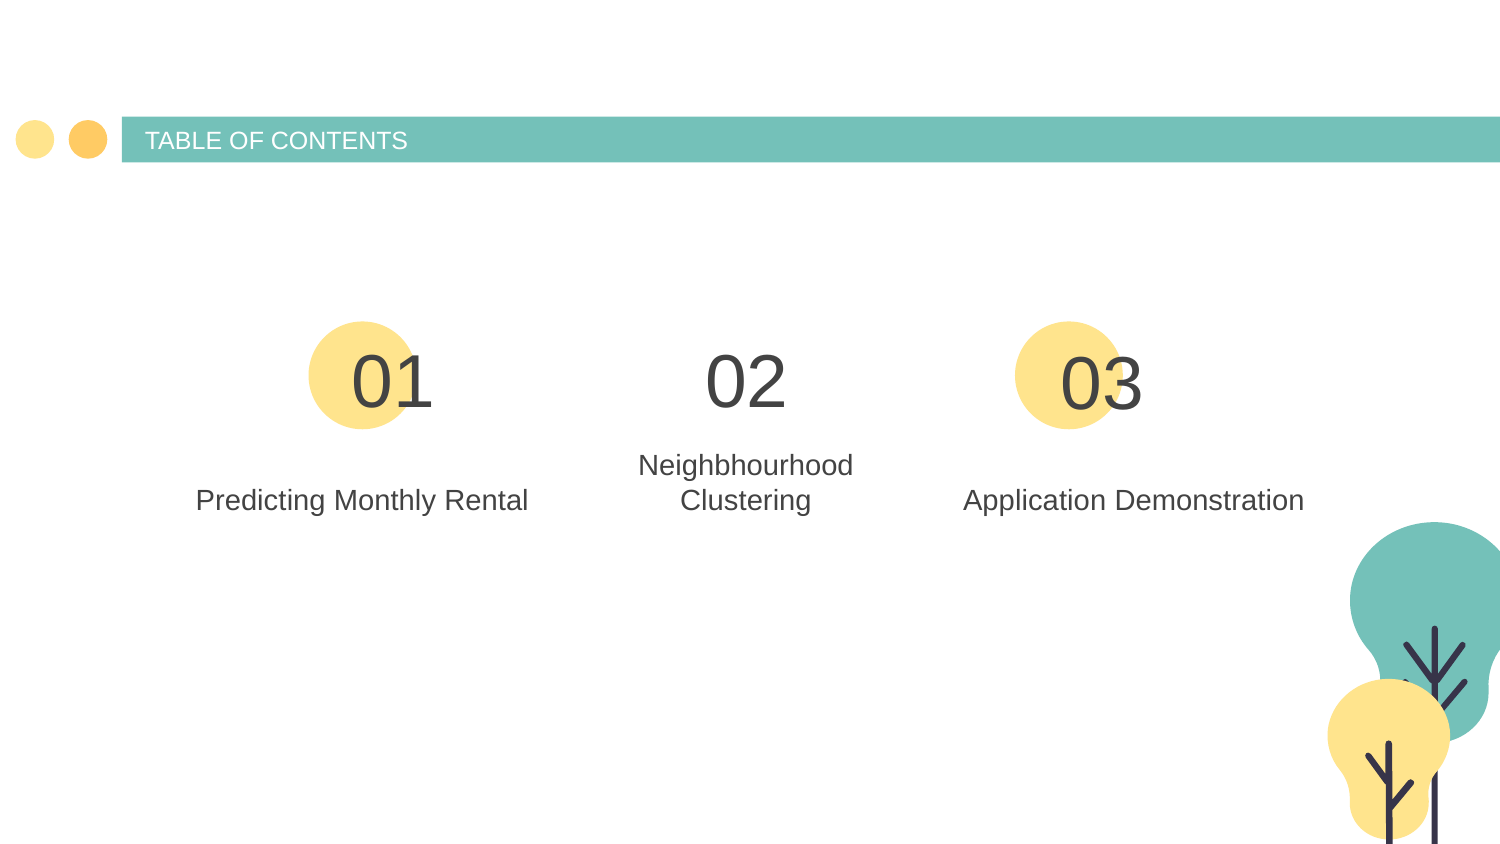

TABLE OF CONTENTS

01
02
03
Application Demonstration
# Neighbhourhood Clustering
Predicting Monthly Rental